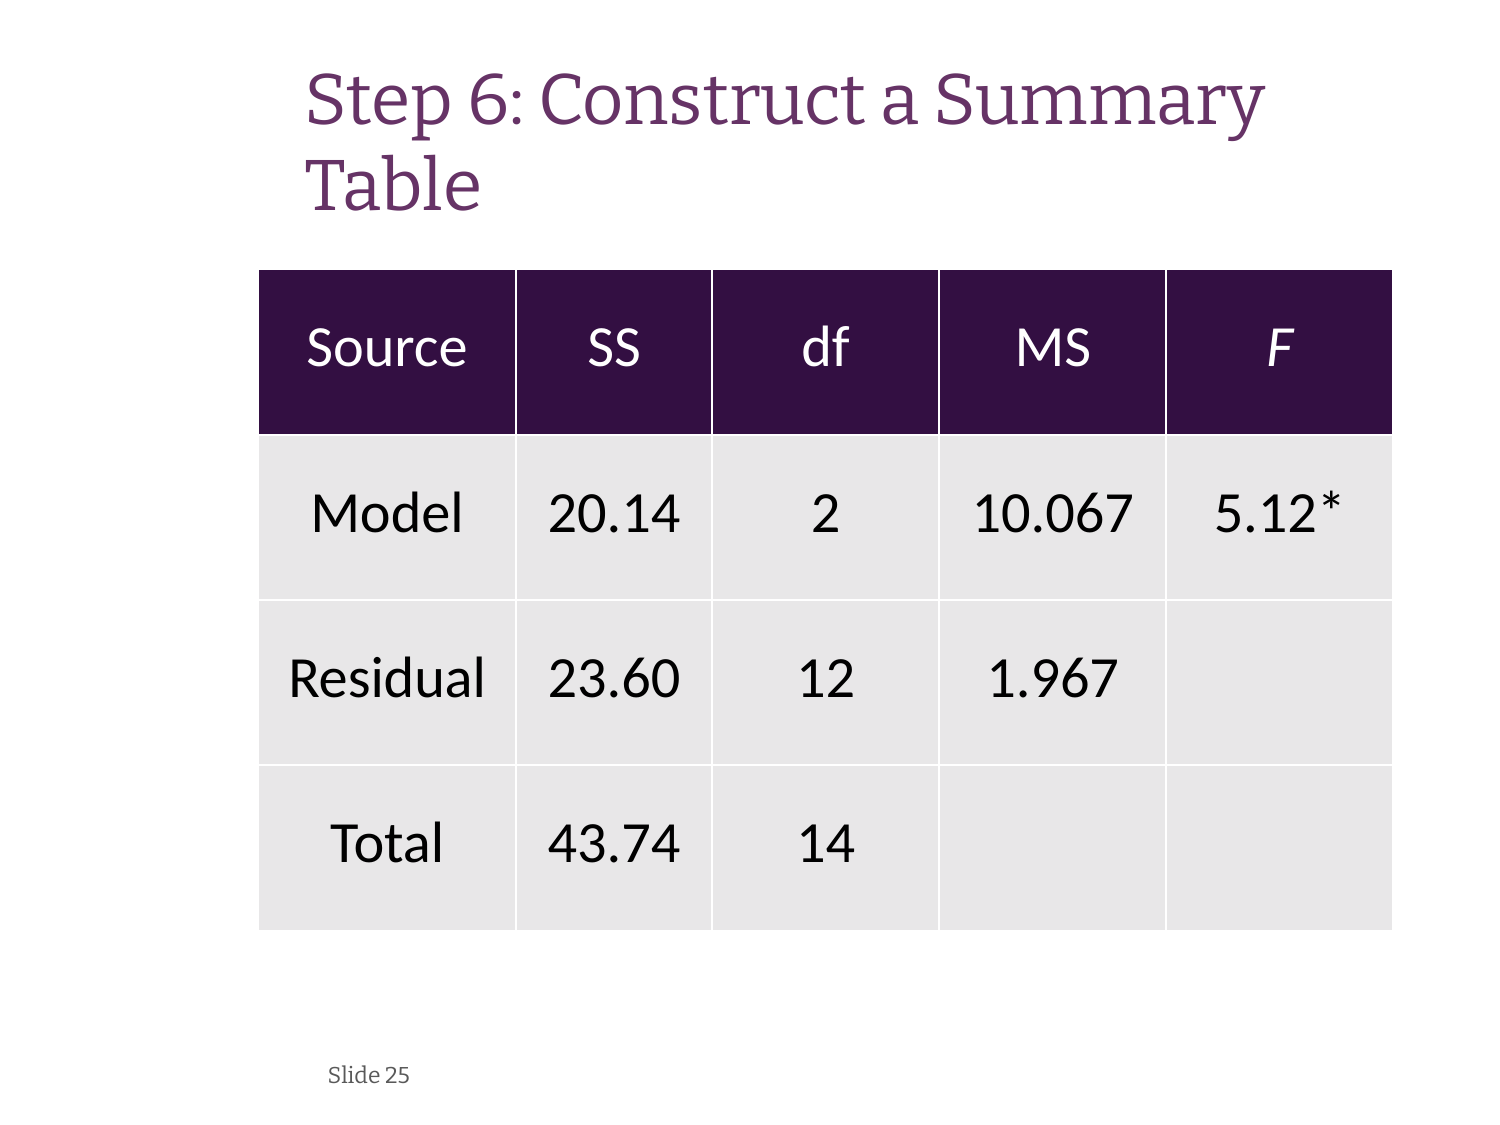

# Step 6: Construct a Summary Table
| Source | SS | df | MS | F |
| --- | --- | --- | --- | --- |
| Model | 20.14 | 2 | 10.067 | 5.12\* |
| Residual | 23.60 | 12 | 1.967 |  |
| Total | 43.74 | 14 |  |  |
Slide 25